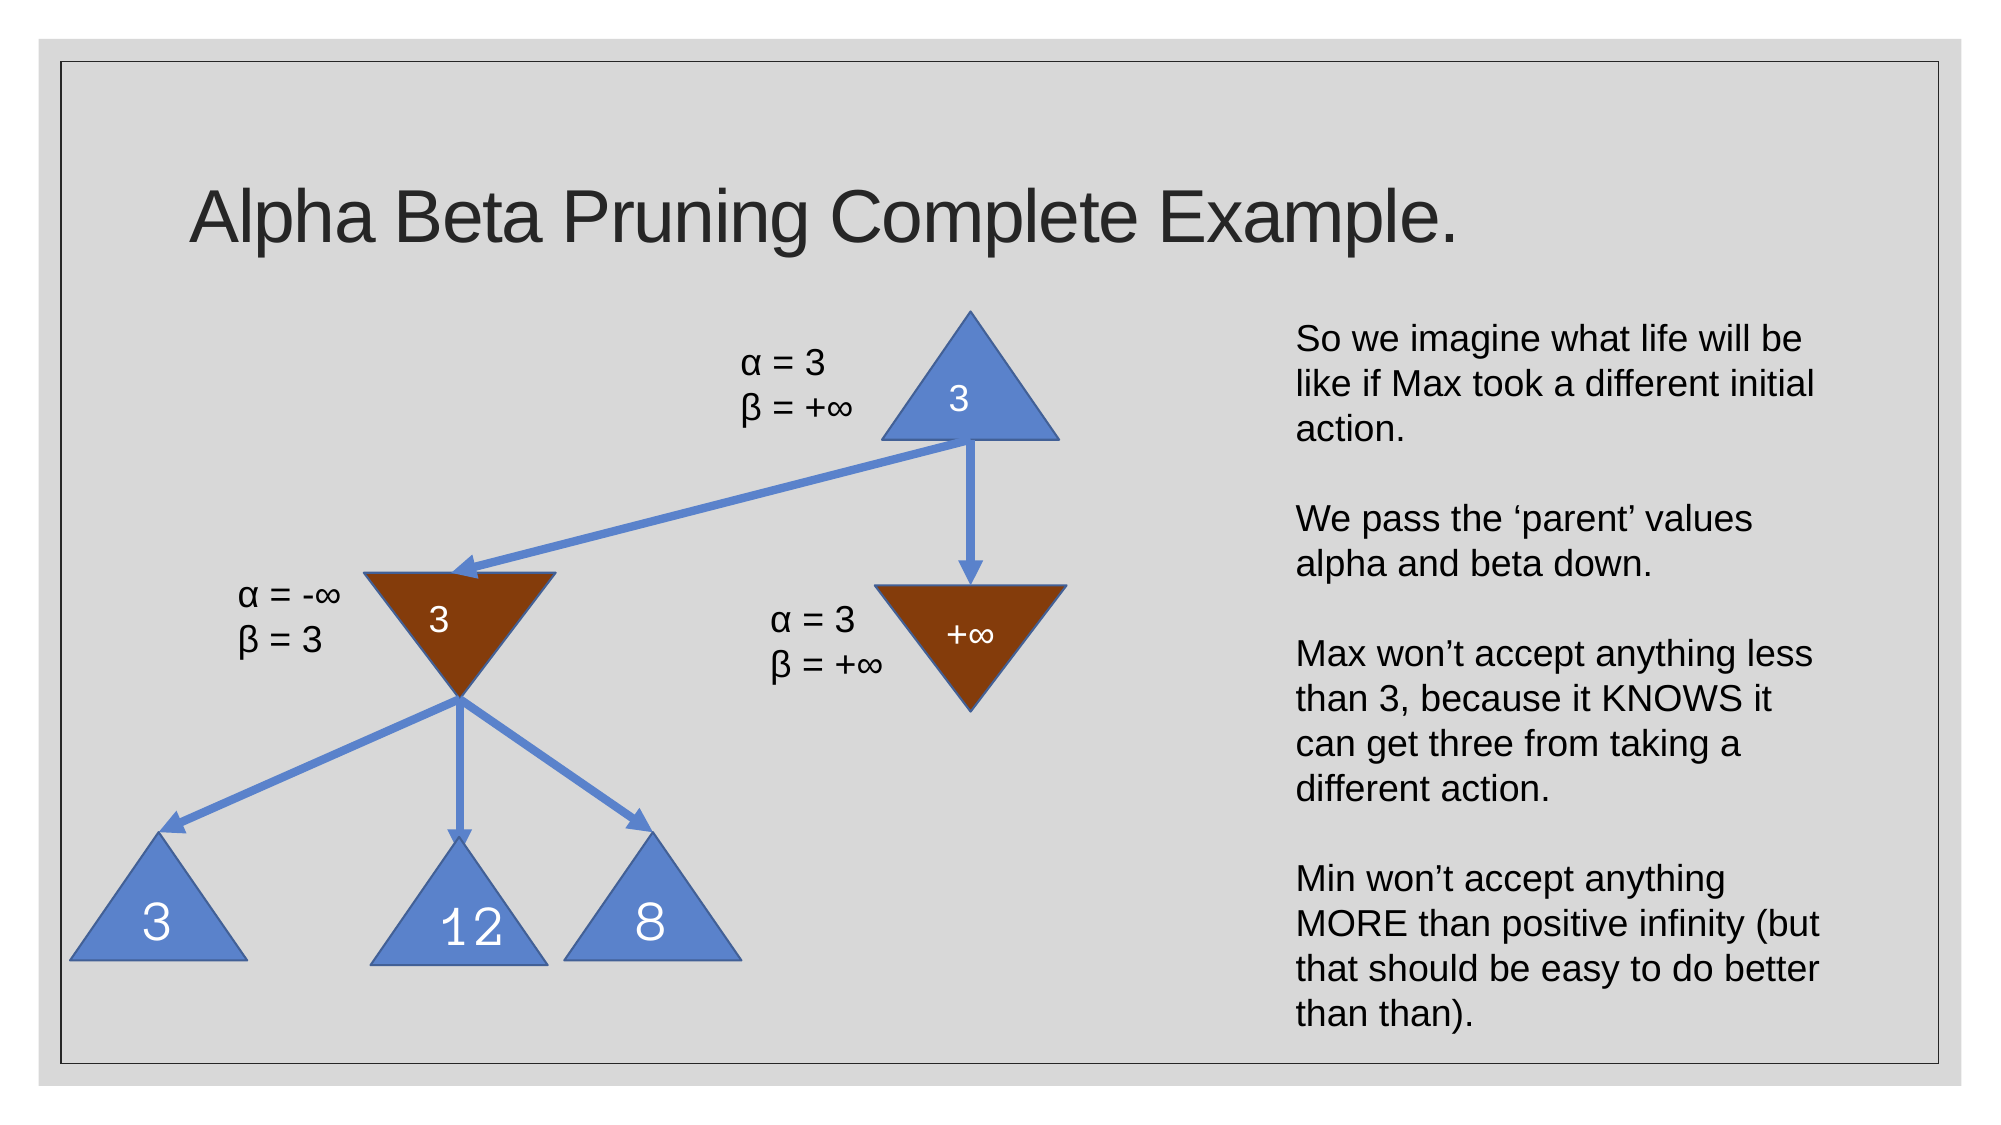

# Alpha Beta Pruning Complete Example.
So we imagine what life will be like if Max took a different initial action.

We pass the ‘parent’ values alpha and beta down.

Max won’t accept anything less than 3, because it KNOWS it can get three from taking a different action.

Min won’t accept anything MORE than positive infinity (but that should be easy to do better than than).

α = 3
β = +∞
3
α = -∞
β = 3

3
α = 3
β = +∞
+∞

3

8

12